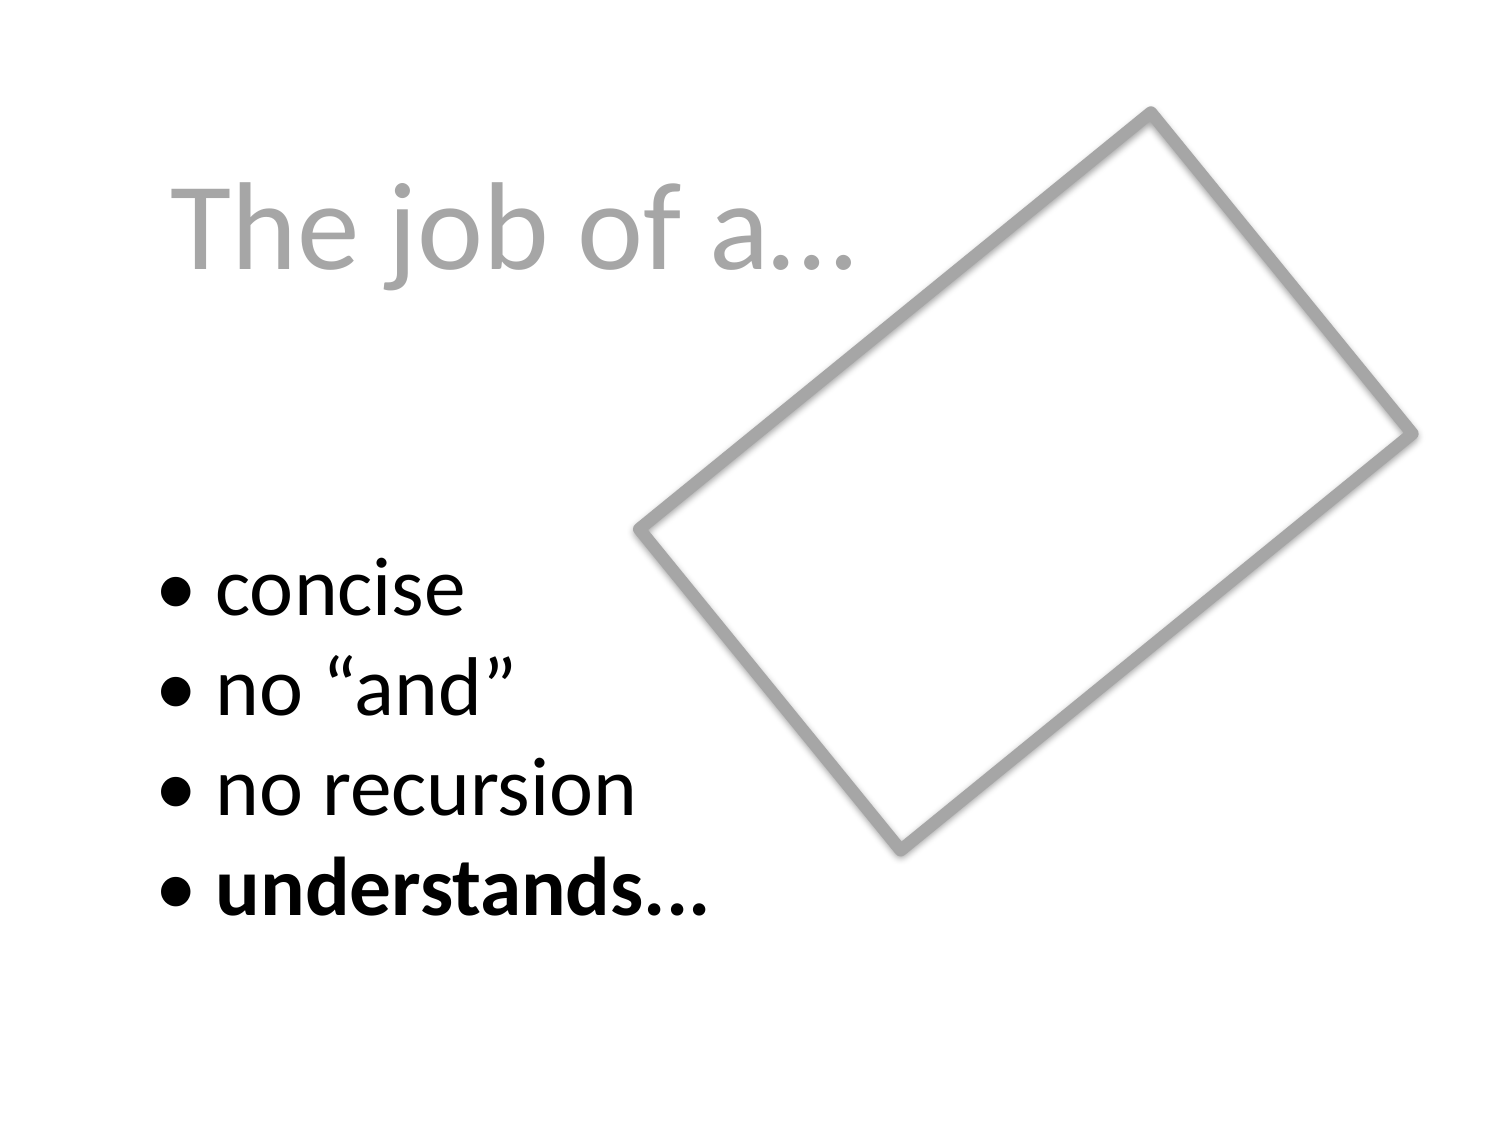

The job of a…

• concise
• no “and”
• no recursion
• understands...